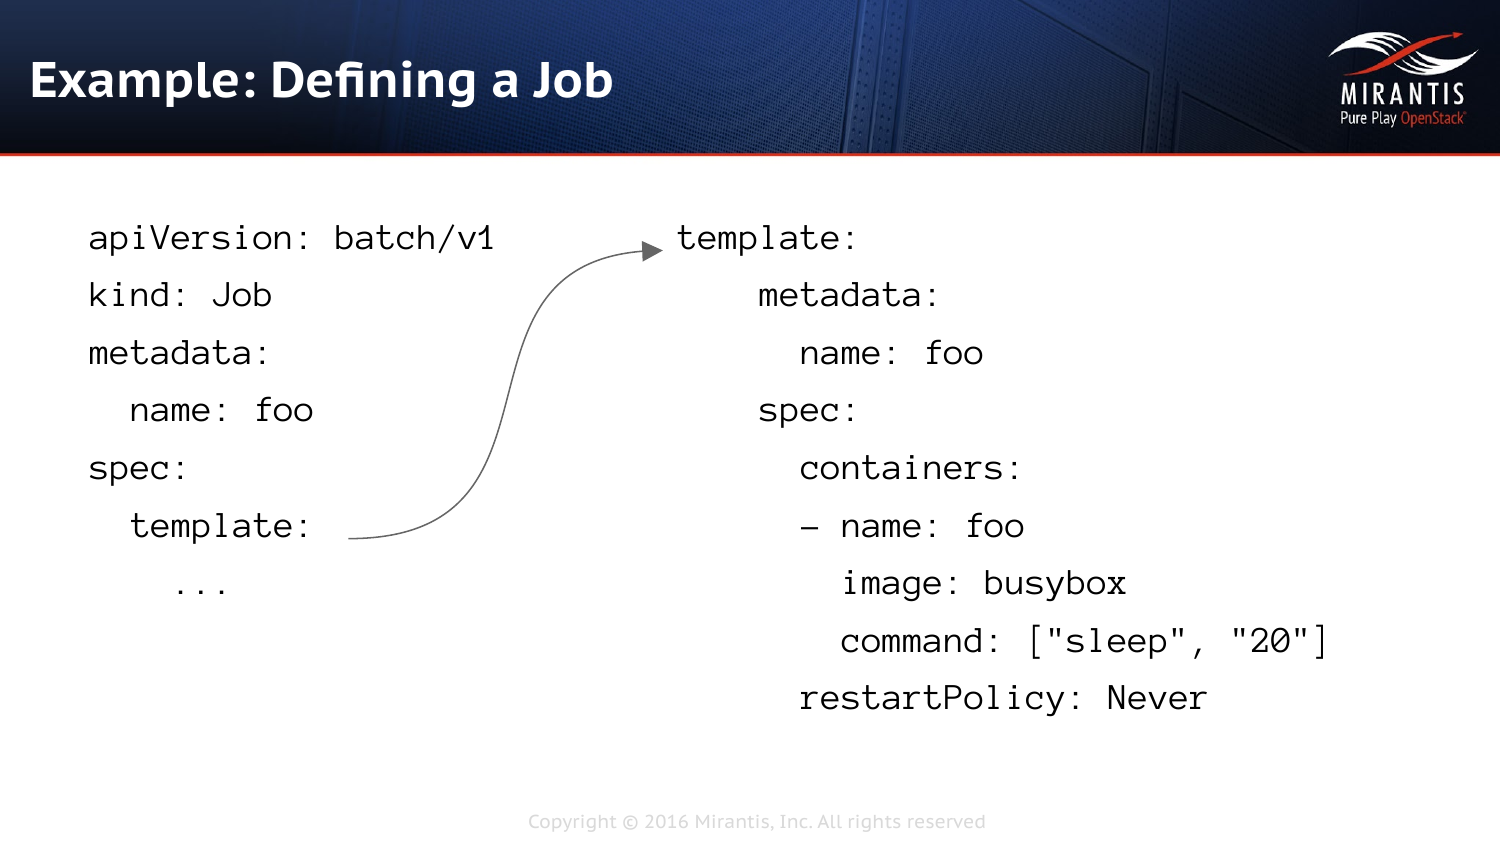

# Example: Defining a Job
apiVersion: batch/v1
kind: Job
metadata:
  name: foo
spec:
  template:
    ...
template:
    metadata:
      name: foo
    spec:
      containers:
      - name: foo
        image: busybox
        command: ["sleep", "20"]
      restartPolicy: Never